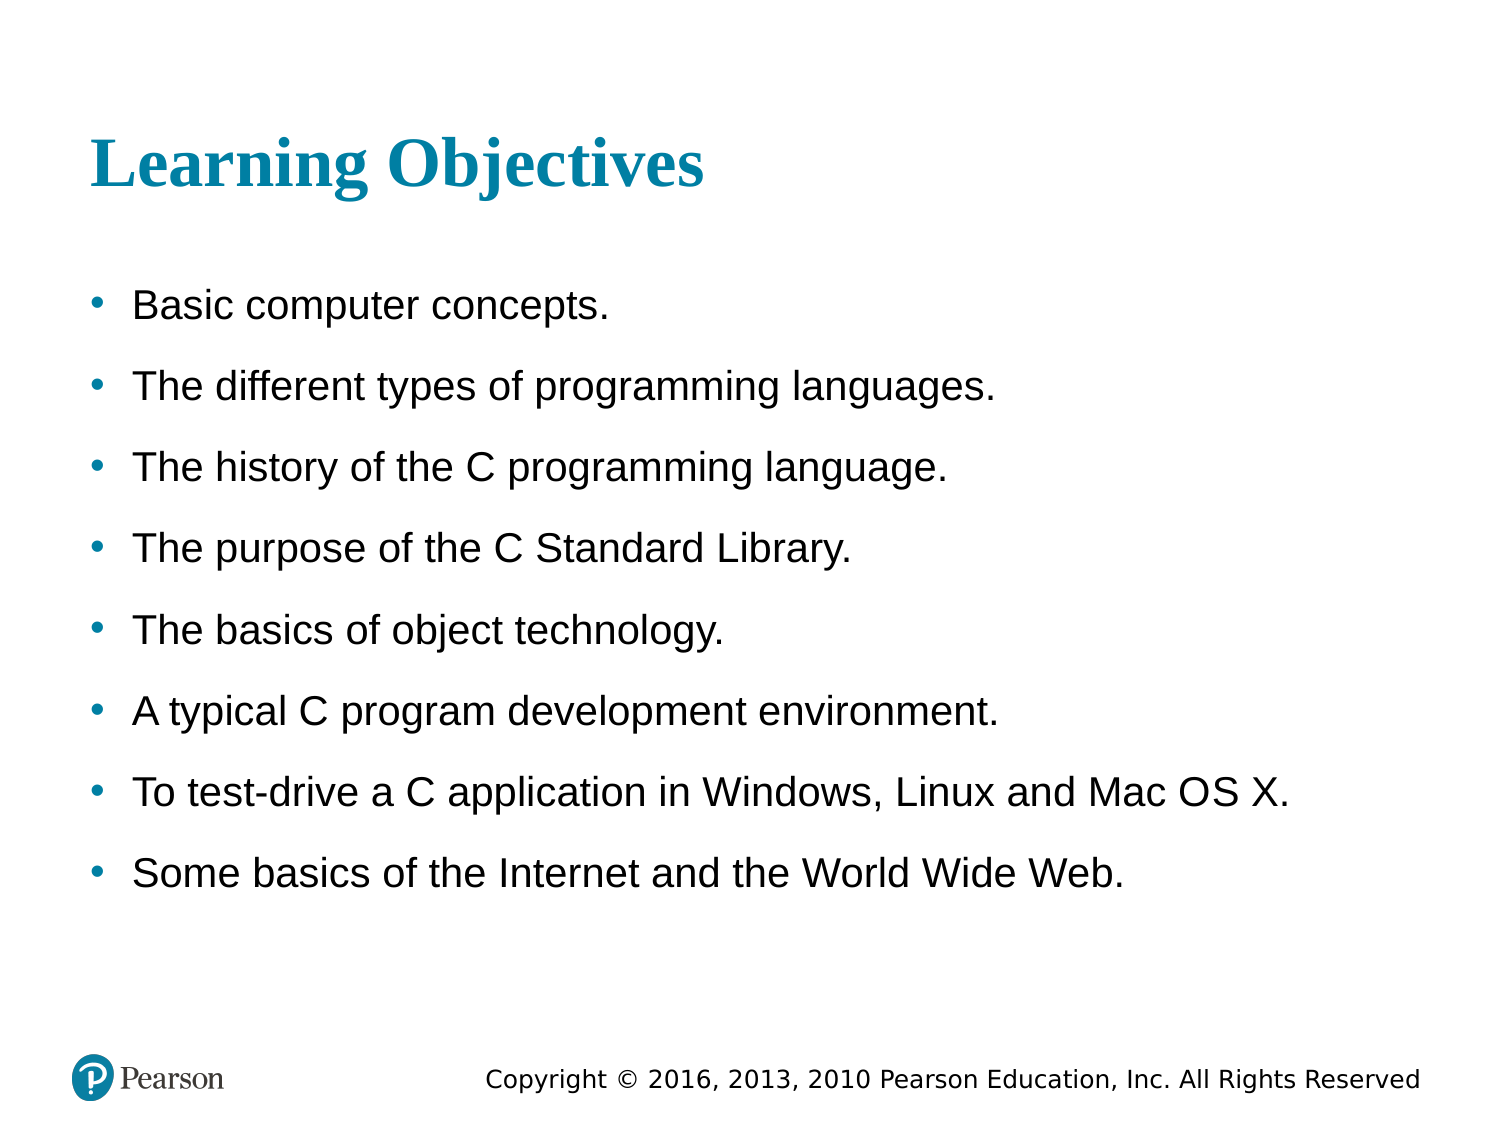

# Learning Objectives
Basic computer concepts.
The different types of programming languages.
The history of the C programming language.
The purpose of the C Standard Library.
The basics of object technology.
A typical C program development environment.
To test-drive a C application in Windows, Linux and Mac O S X.
Some basics of the Internet and the World Wide Web.